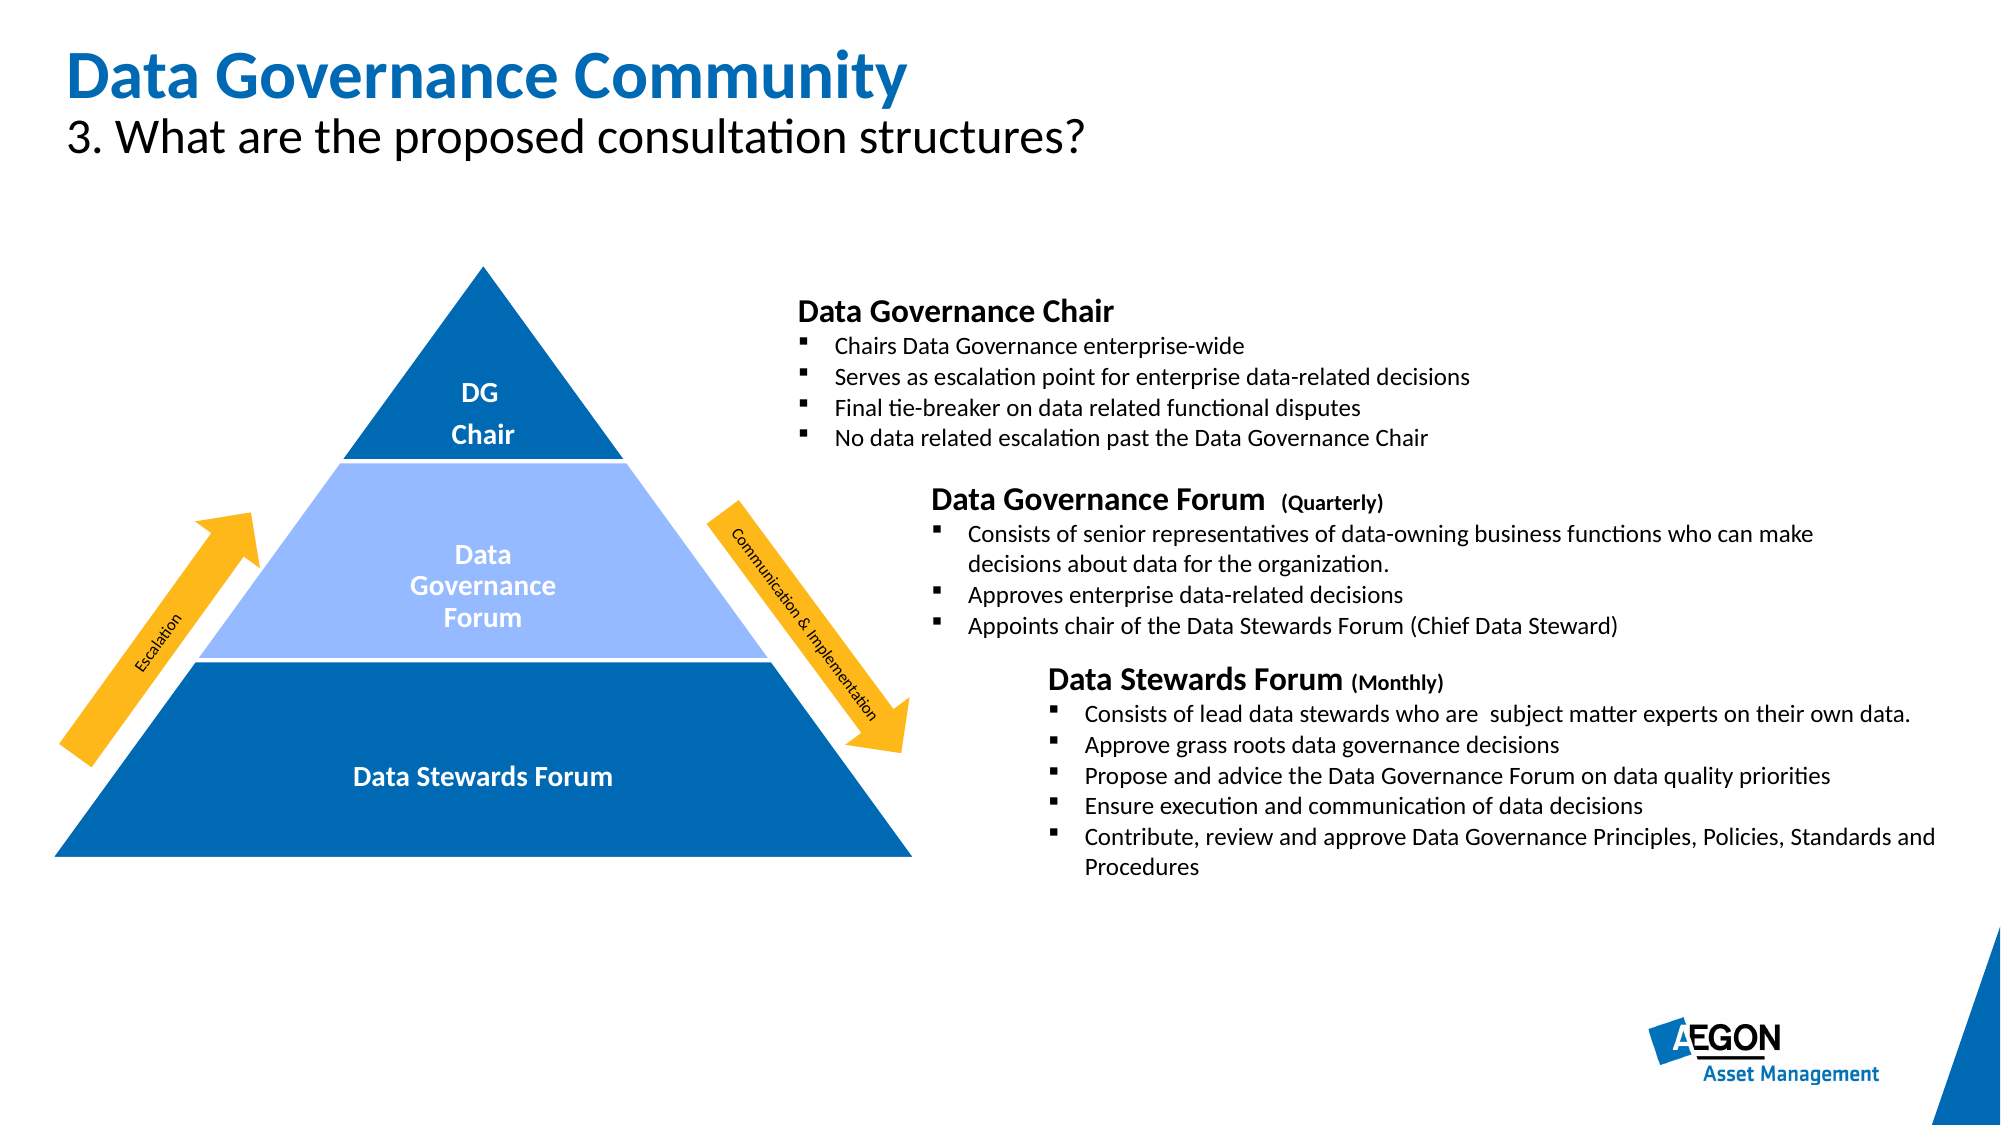

Data Governance Community
3. What are the proposed consultation structures?

DG
Chair
Data Governance Forum
Data Stewards Forum
Data Governance Chair
Chairs Data Governance enterprise-wide
Serves as escalation point for enterprise data-related decisions
Final tie-breaker on data related functional disputes
No data related escalation past the Data Governance Chair
Data Governance Forum  (Quarterly)
Consists of senior representatives of data-owning business functions who can make decisions about data for the organization.
Approves enterprise data-related decisions
Appoints chair of the Data Stewards Forum (Chief Data Steward)

Communication & Implementation
Escalation
Data Stewards Forum (Monthly)
Consists of lead data stewards who are  subject matter experts on their own data.
Approve grass roots data governance decisions
Propose and advice the Data Governance Forum on data quality priorities
Ensure execution and communication of data decisions
Contribute, review and approve Data Governance Principles, Policies, Standards and Procedures